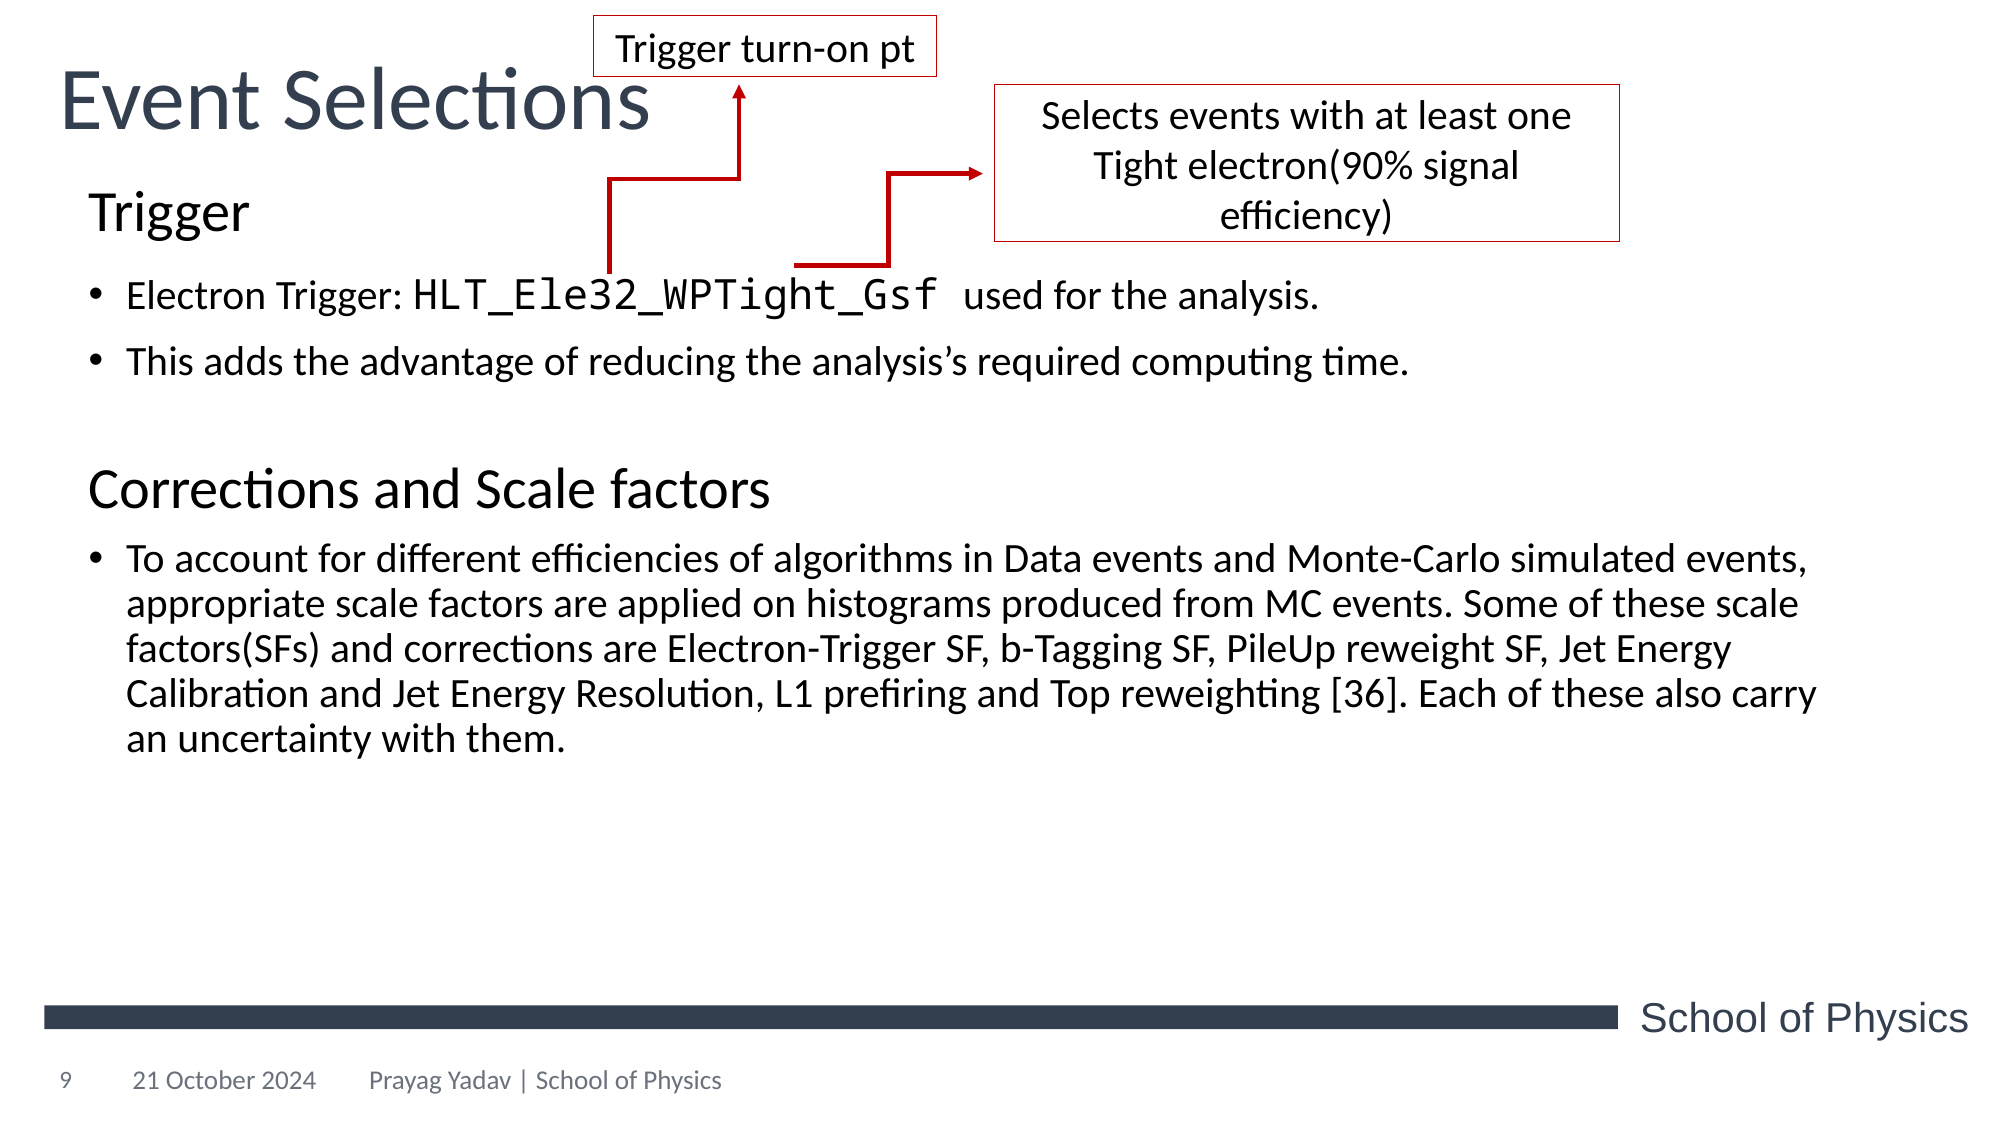

Trigger turn-on pt
# Event Selections
Selects events with at least one Tight electron(90% signal efficiency)
Trigger
Electron Trigger: HLT_Ele32_WPTight_Gsf used for the analysis.
This adds the advantage of reducing the analysis’s required computing time.

To account for different efficiencies of algorithms in Data events and Monte-Carlo simulated events, appropriate scale factors are applied on histograms produced from MC events. Some of these scale factors(SFs) and corrections are Electron-Trigger SF, b-Tagging SF, PileUp reweight SF, Jet Energy Calibration and Jet Energy Resolution, L1 prefiring and Top reweighting [36]. Each of these also carry an uncertainty with them.
Corrections and Scale factors
9
21 October 2024
Prayag Yadav | School of Physics